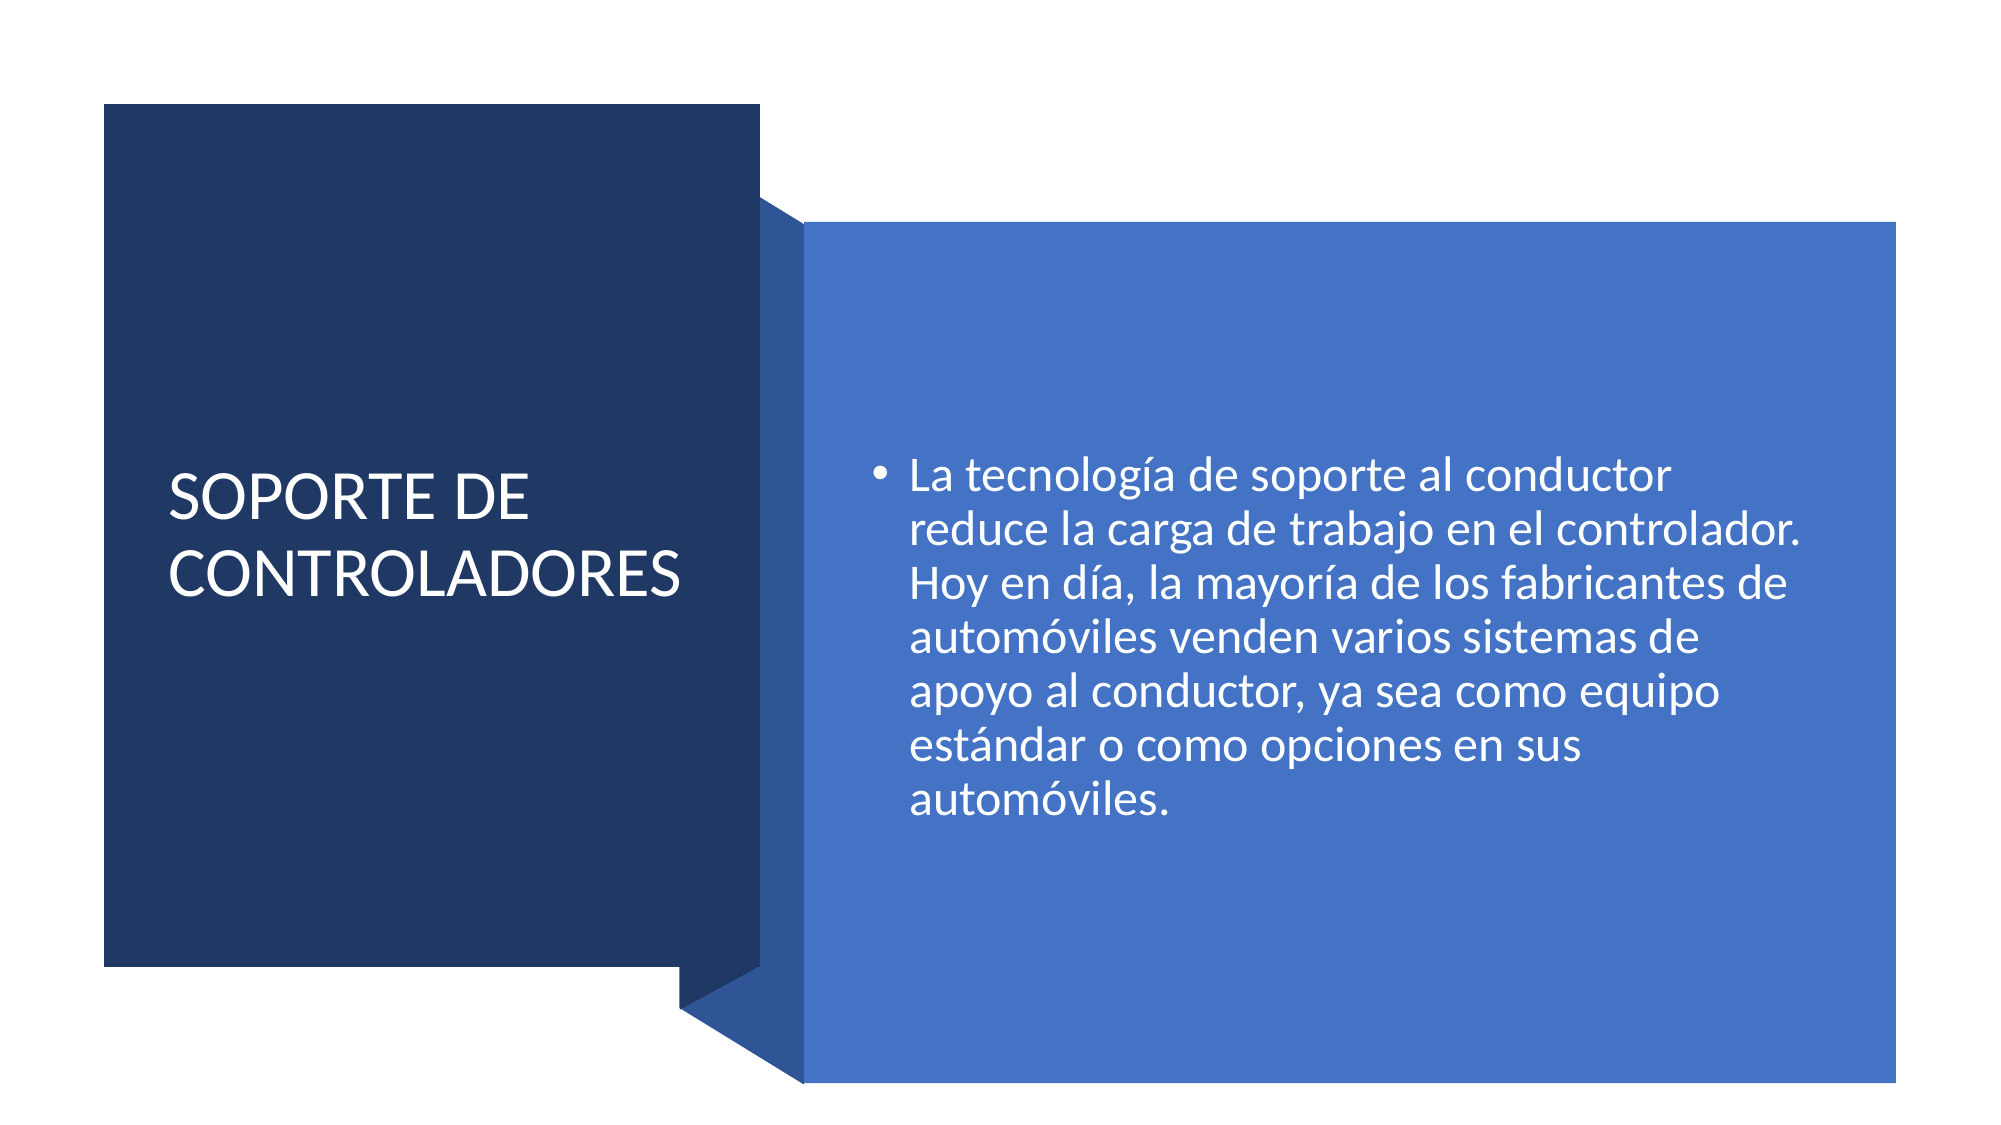

# SOPORTE DE CONTROLADORES

La tecnología de soporte al conductor reduce la carga de trabajo en el controlador. Hoy en día, la mayoría de los fabricantes de automóviles venden varios sistemas de apoyo al conductor, ya sea como equipo estándar o como opciones en sus automóviles.